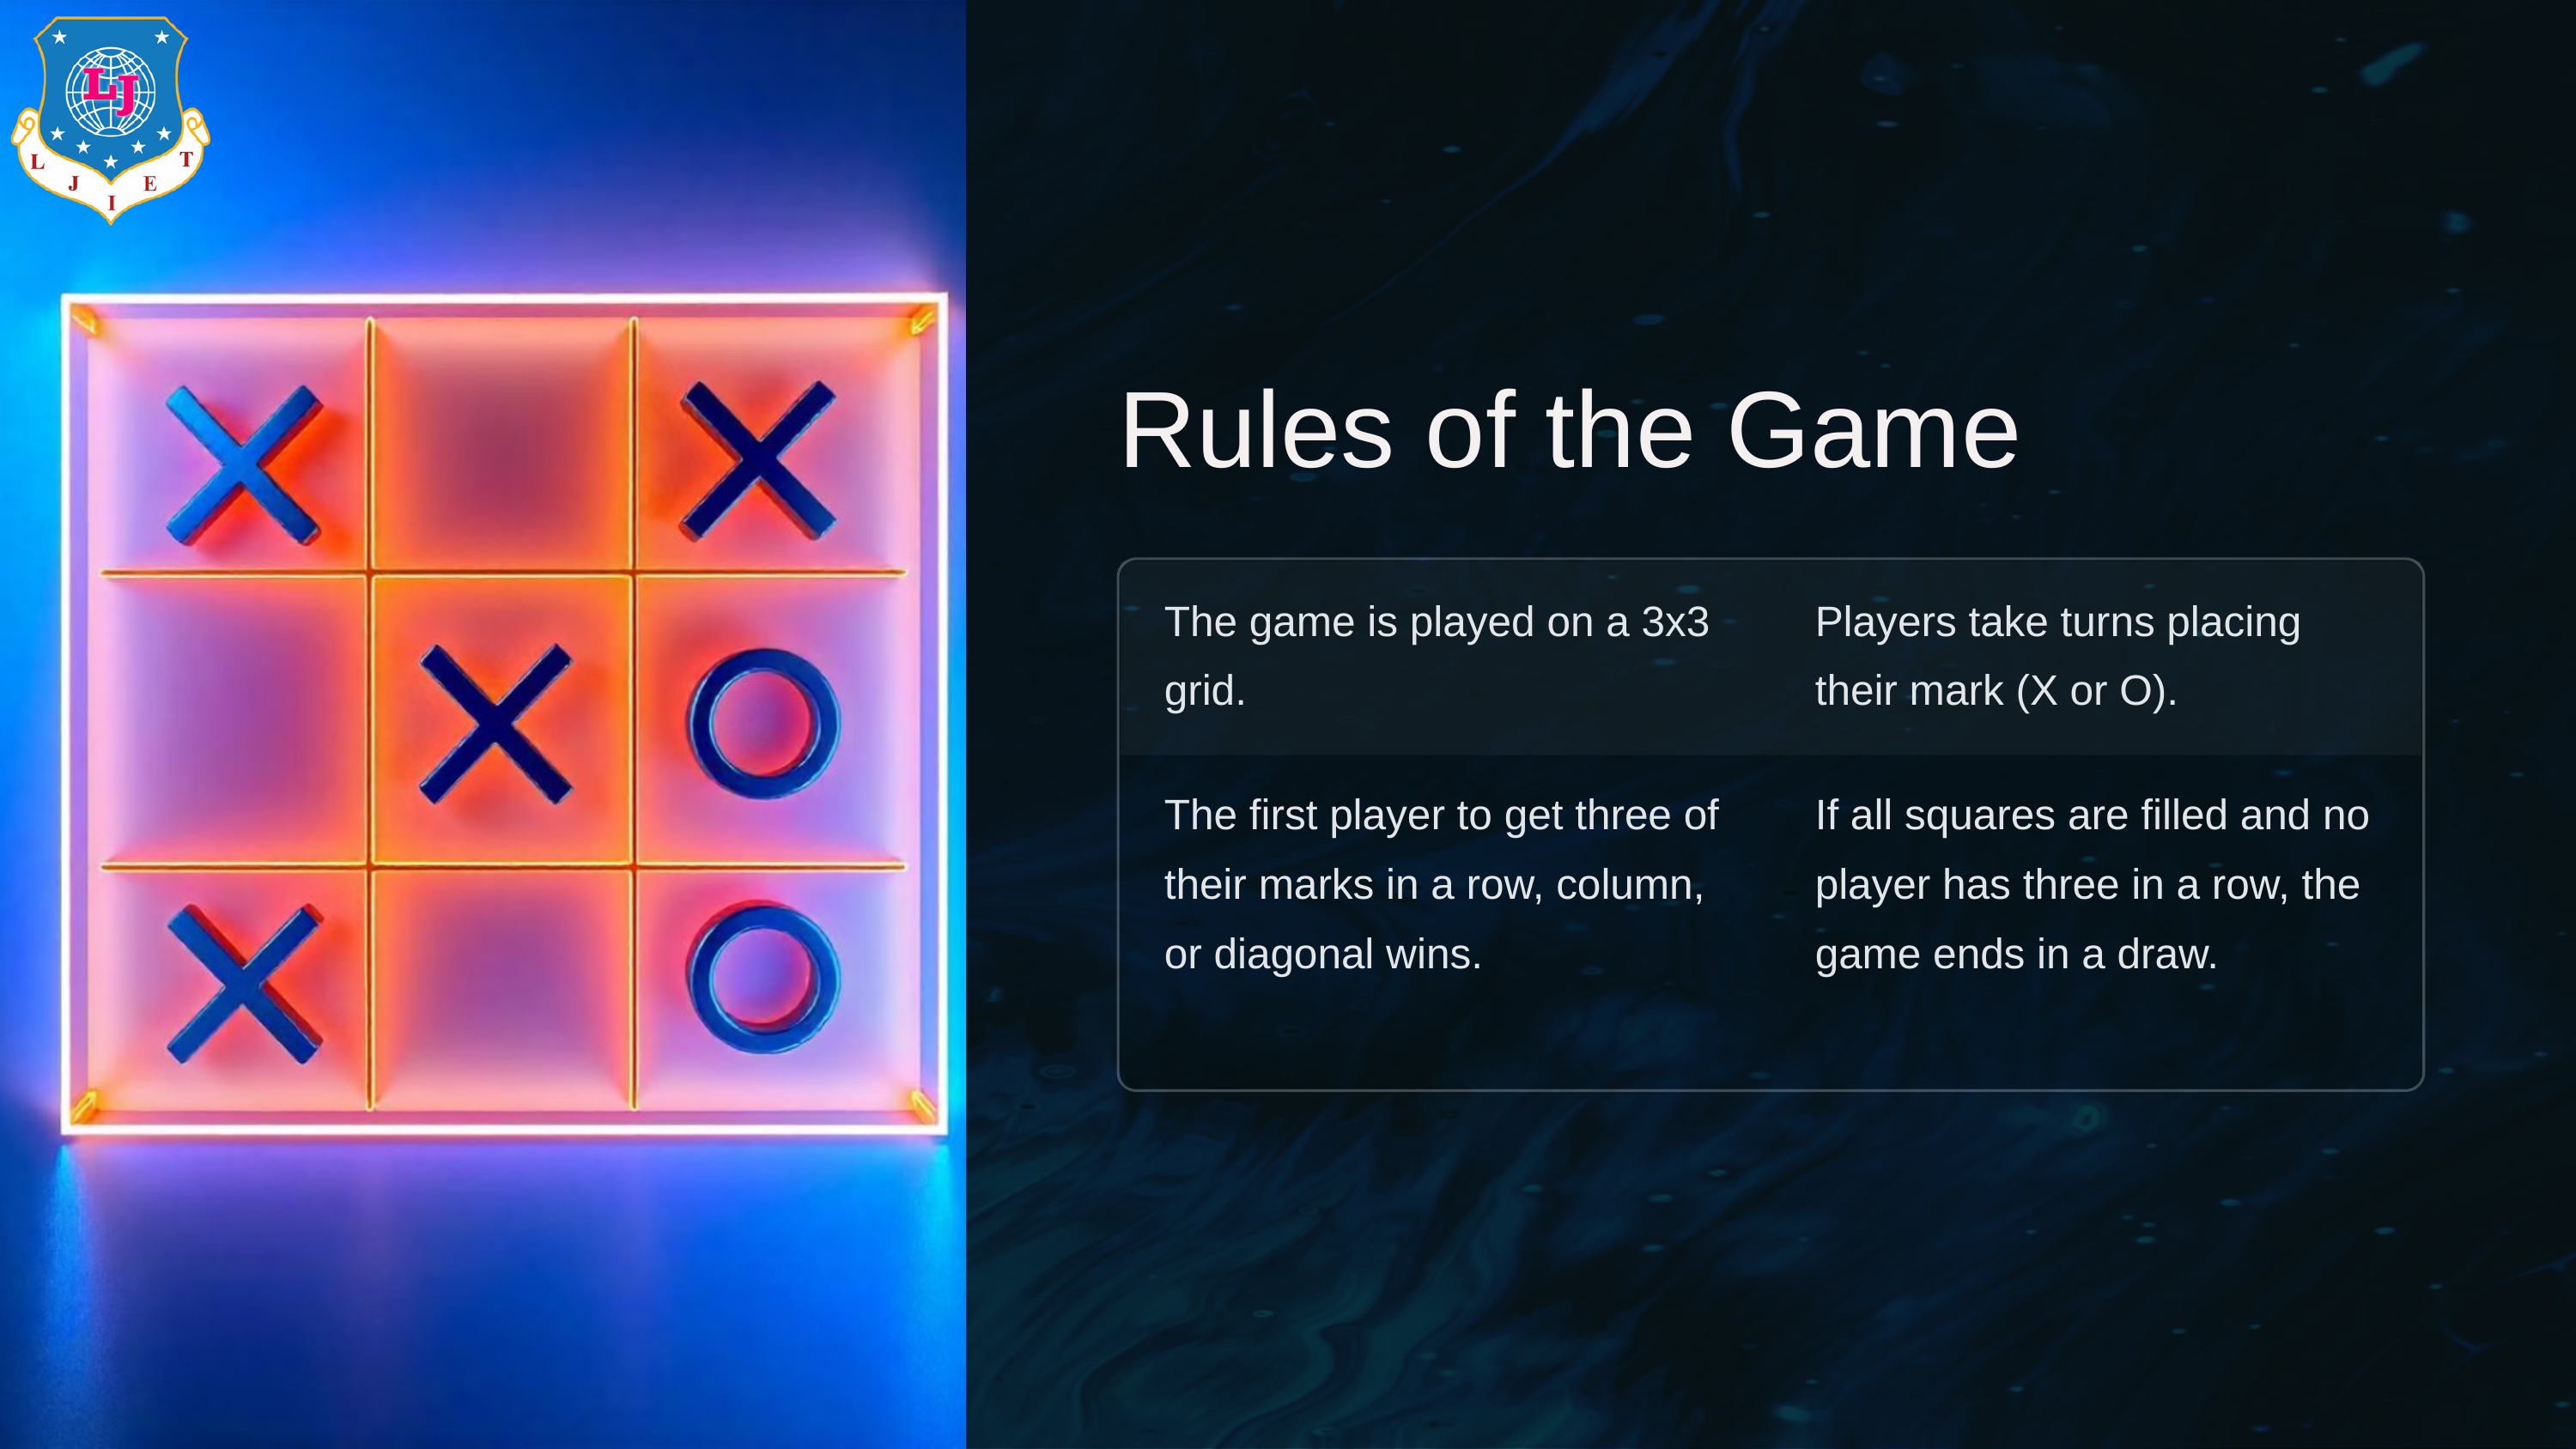

Rules of the Game

The game is played on a 3x3 grid.
Players take turns placing their mark (X or O).

The first player to get three of their marks in a row, column, or diagonal wins.
If all squares are filled and no player has three in a row, the game ends in a draw.